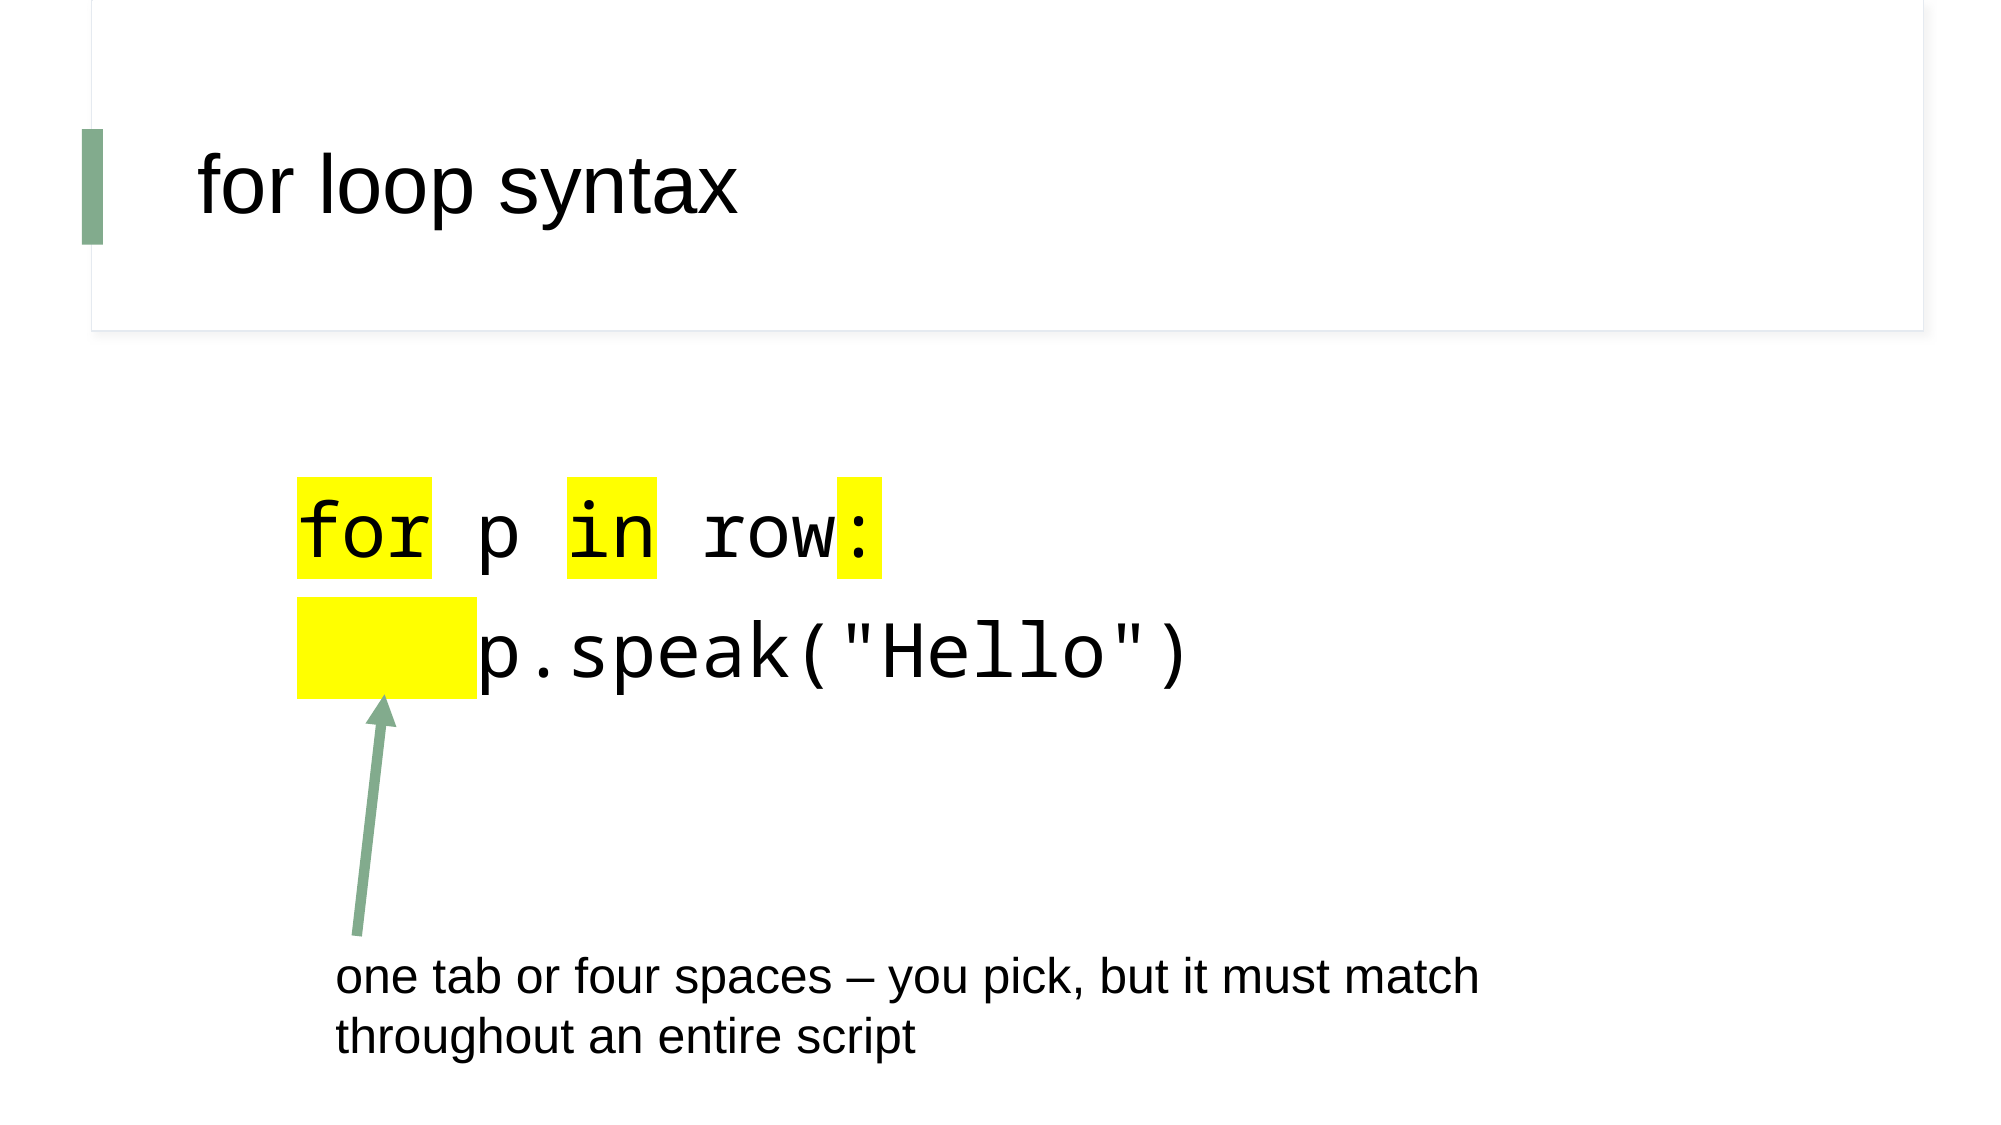

# for loop syntax
 for p in row:
     p.speak("Hello")

one tab or four spaces – you pick, but it must match throughout an entire script